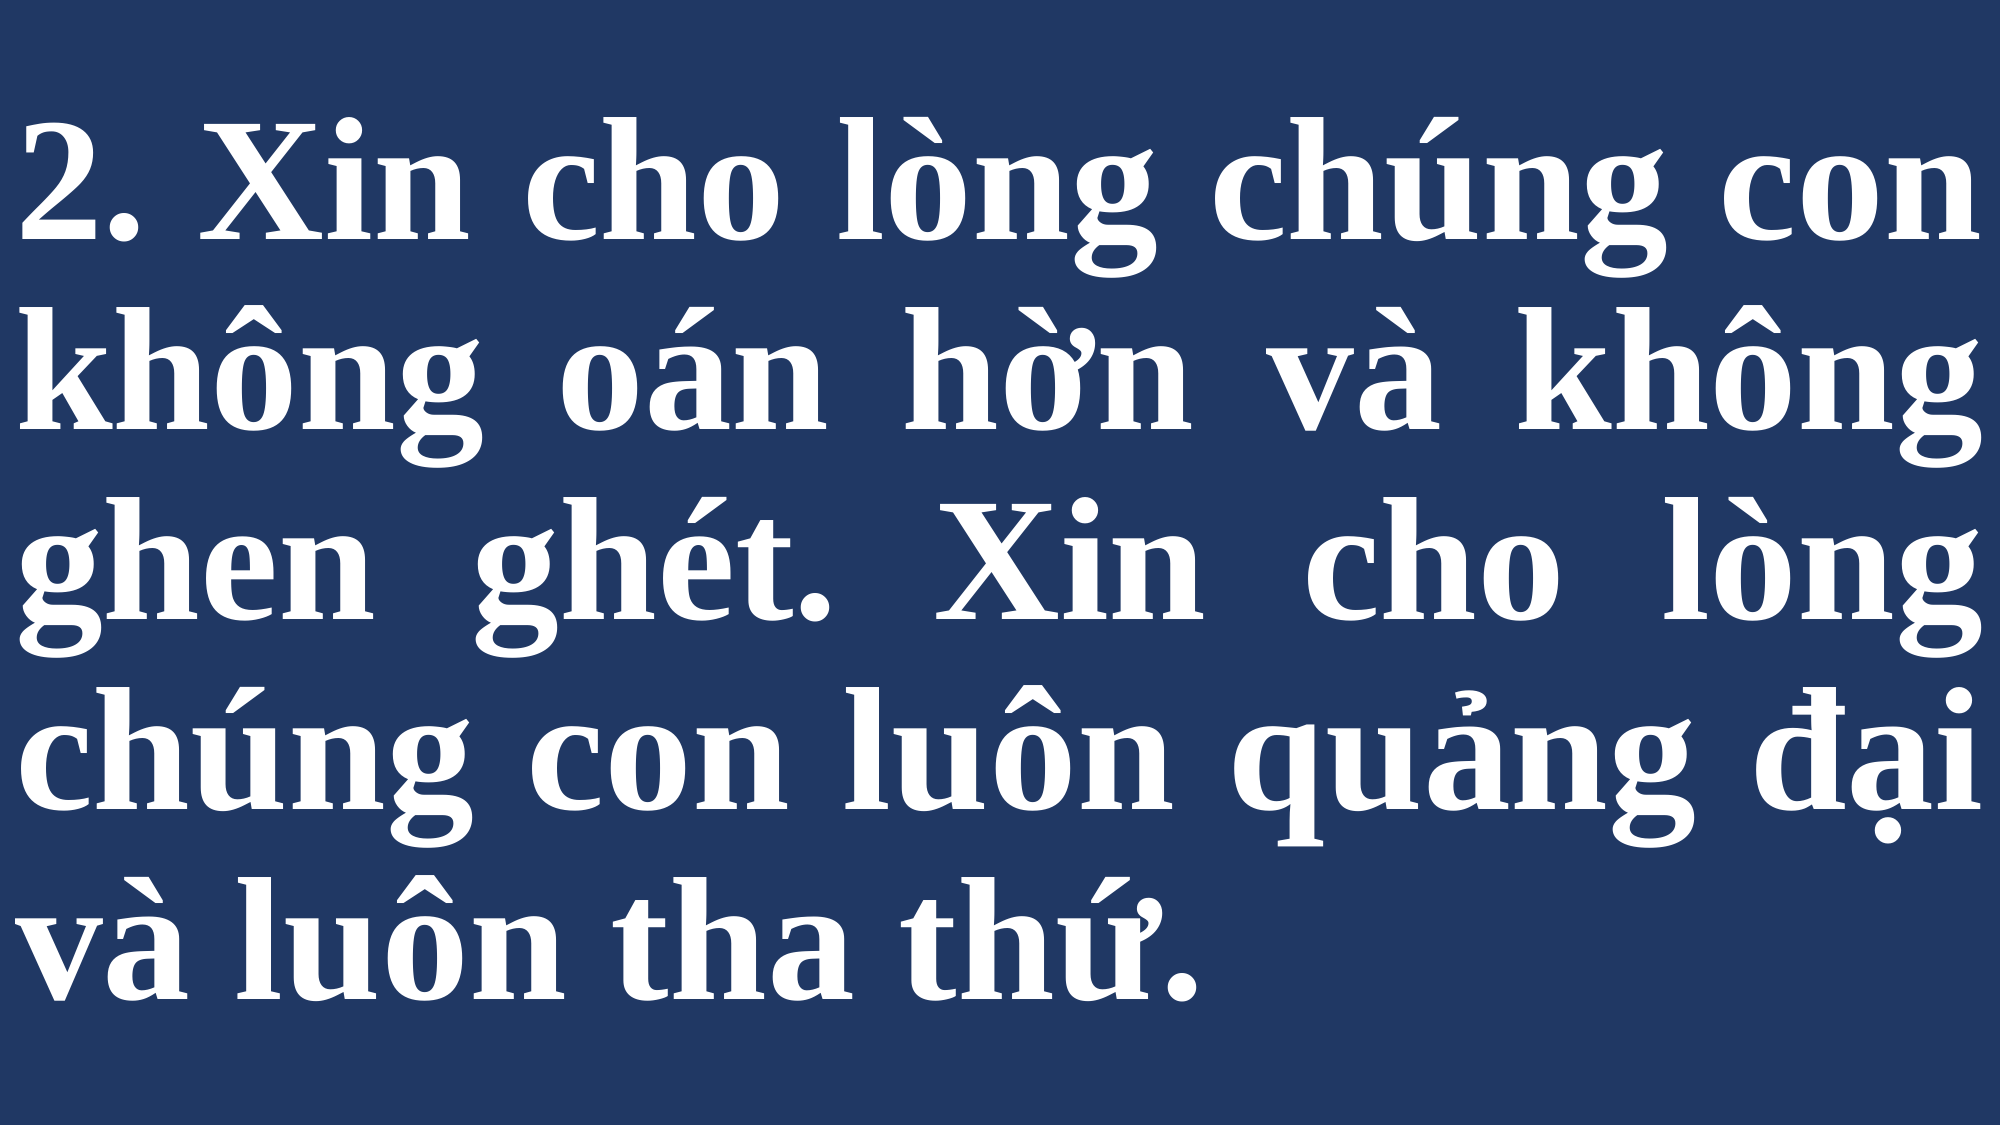

# 2. Xin cho lòng chúng con không oán hờn và không ghen ghét. Xin cho lòng chúng con luôn quảng đại và luôn tha thứ.